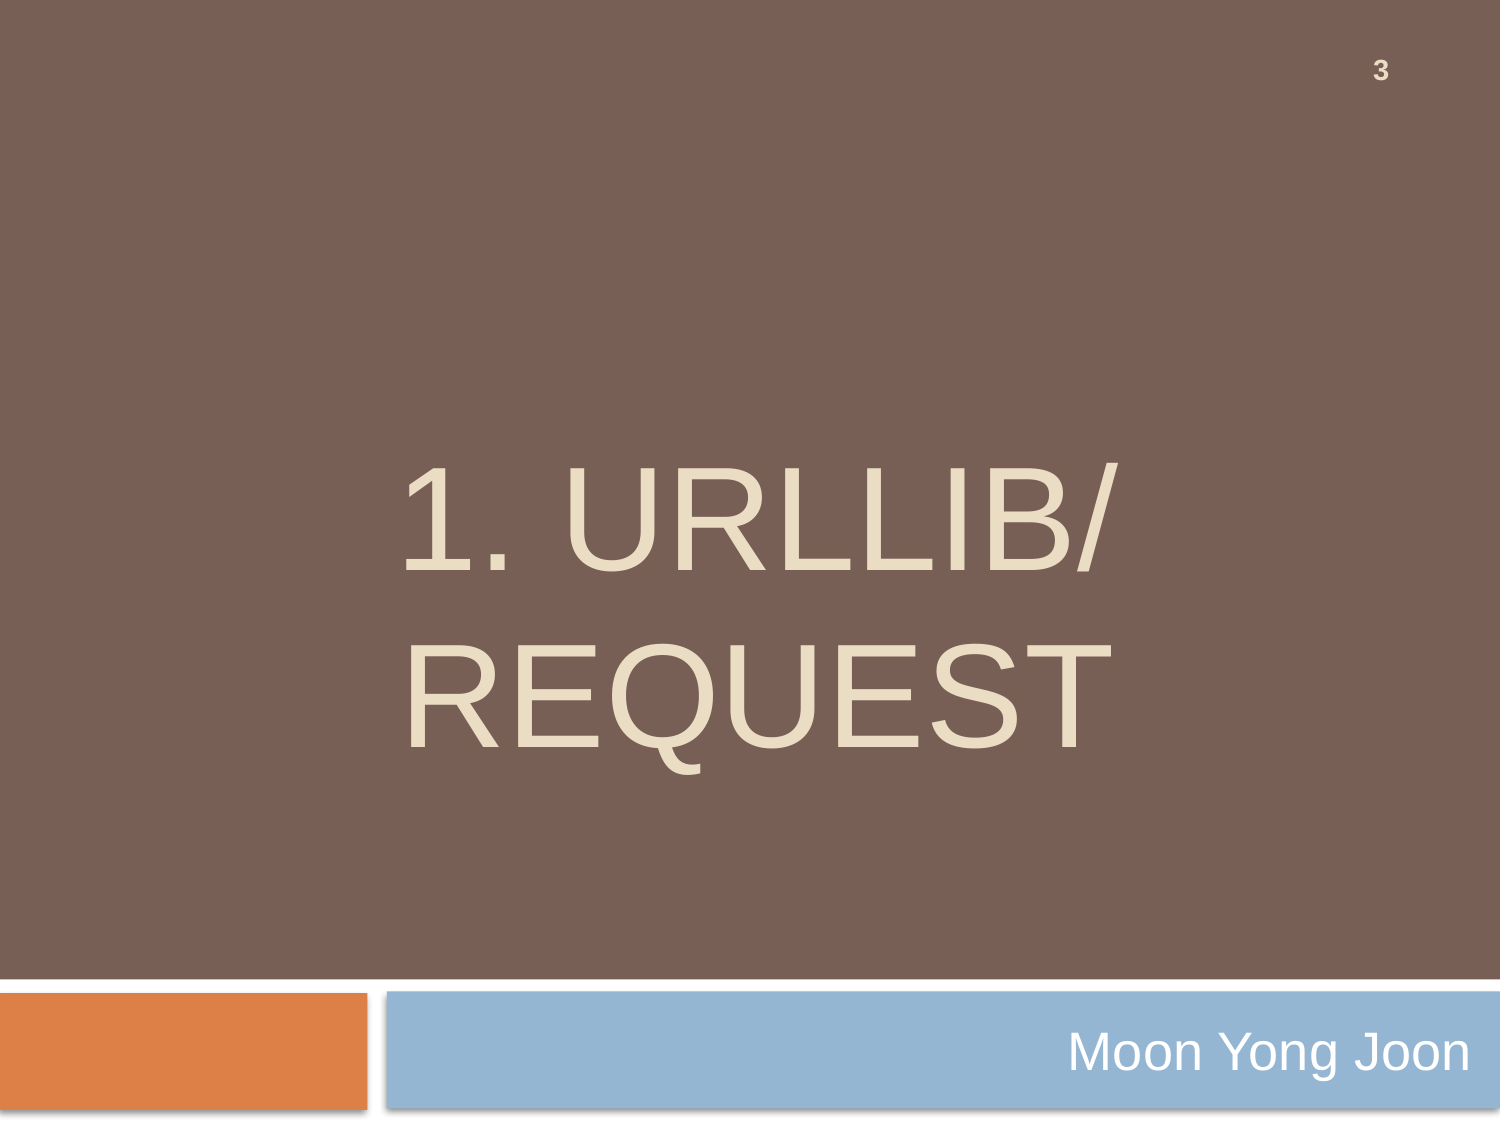

3
# 1. urllib/ request
Moon Yong Joon